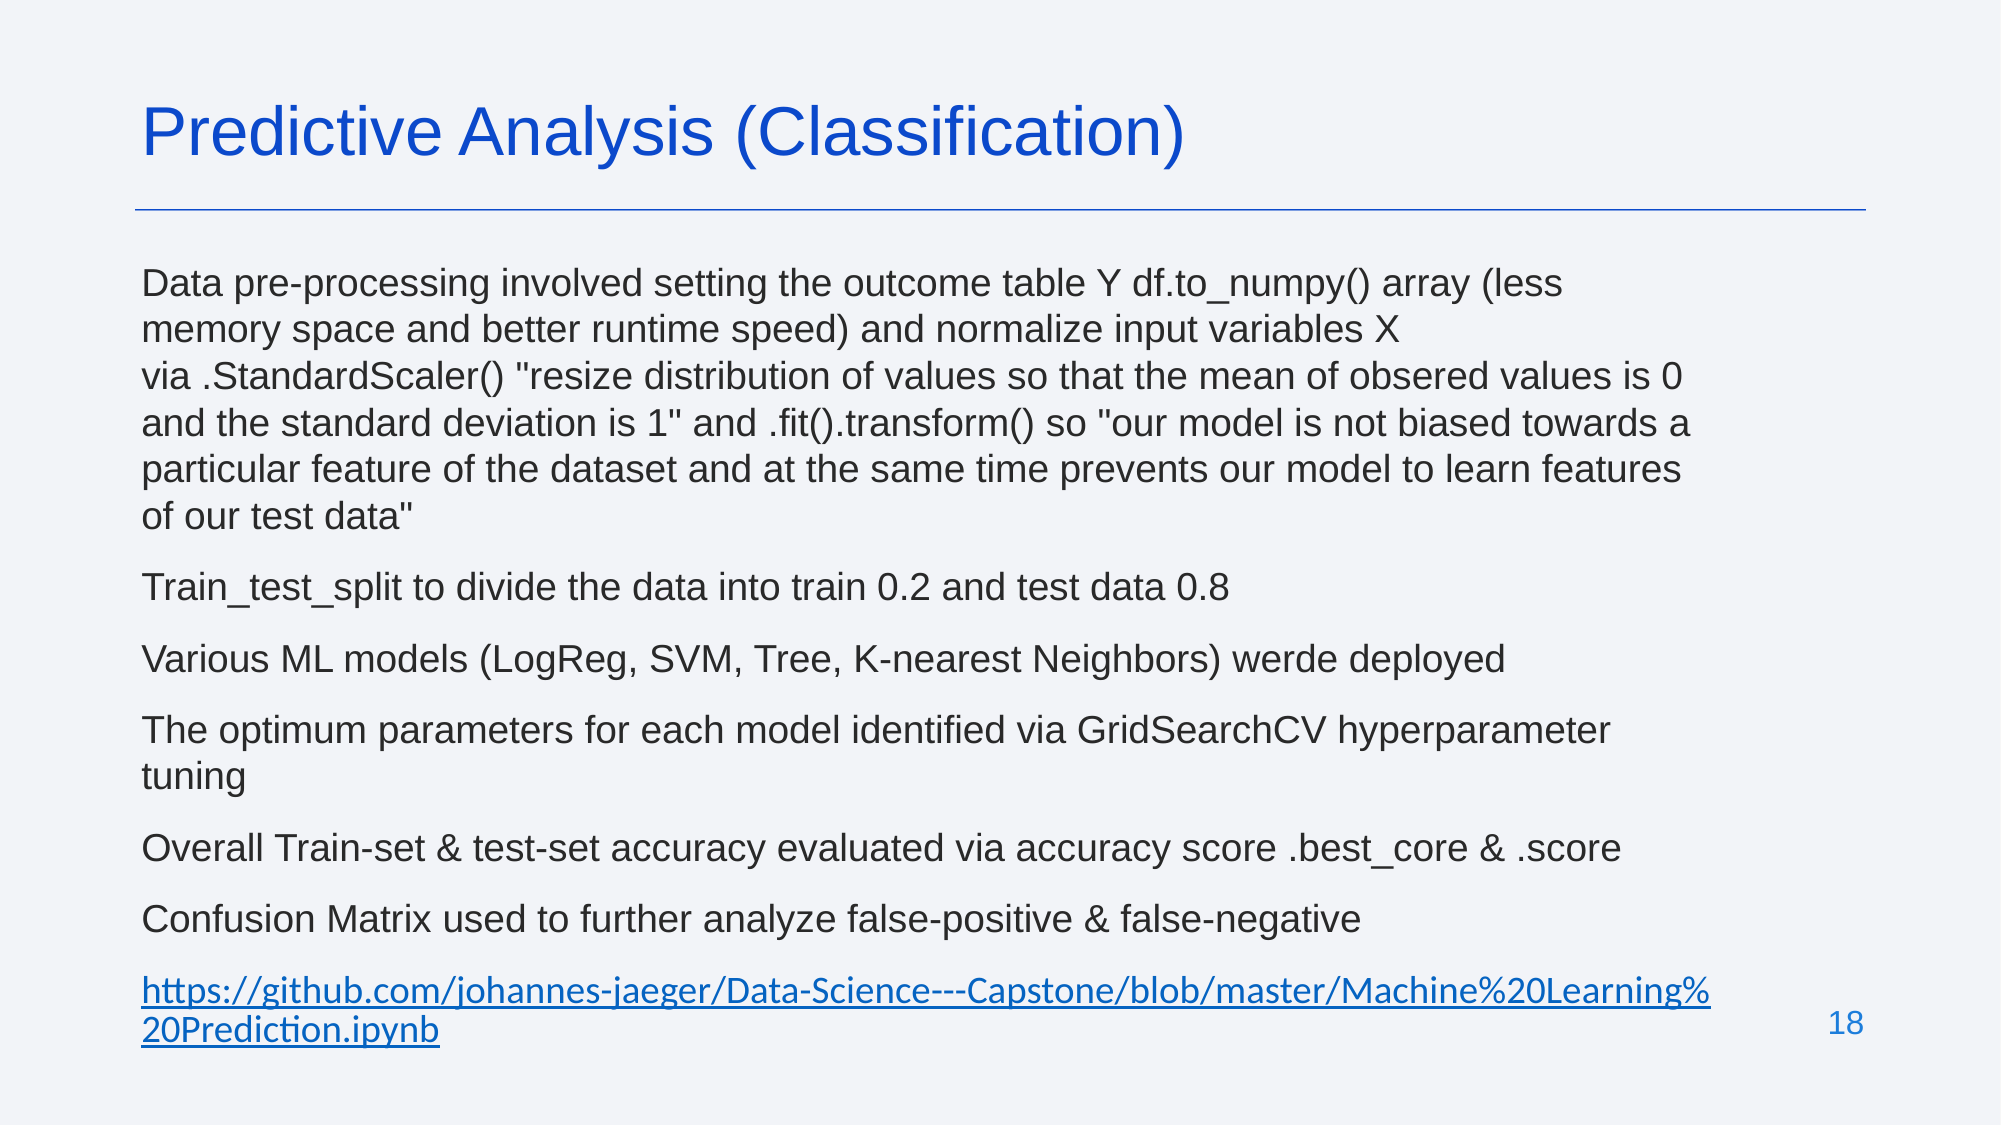

Predictive Analysis (Classification)

Data pre-processing involved setting the outcome table Y df.to_numpy() array (less memory space and better runtime speed) and normalize input variables X via .StandardScaler() "resize distribution of values so that the mean of obsered values is 0 and the standard deviation is 1" and .fit().transform() so "our model is not biased towards a particular feature of the dataset and at the same time prevents our model to learn features of our test data"
Train_test_split to divide the data into train 0.2 and test data 0.8
Various ML models (LogReg, SVM, Tree, K-nearest Neighbors) werde deployed
The optimum parameters for each model identified via GridSearchCV hyperparameter tuning
Overall Train-set & test-set accuracy evaluated via accuracy score .best_core & .score
Confusion Matrix used to further analyze false-positive & false-negative
https://github.com/johannes-jaeger/Data-Science---Capstone/blob/master/Machine%20Learning%20Prediction.ipynb
18